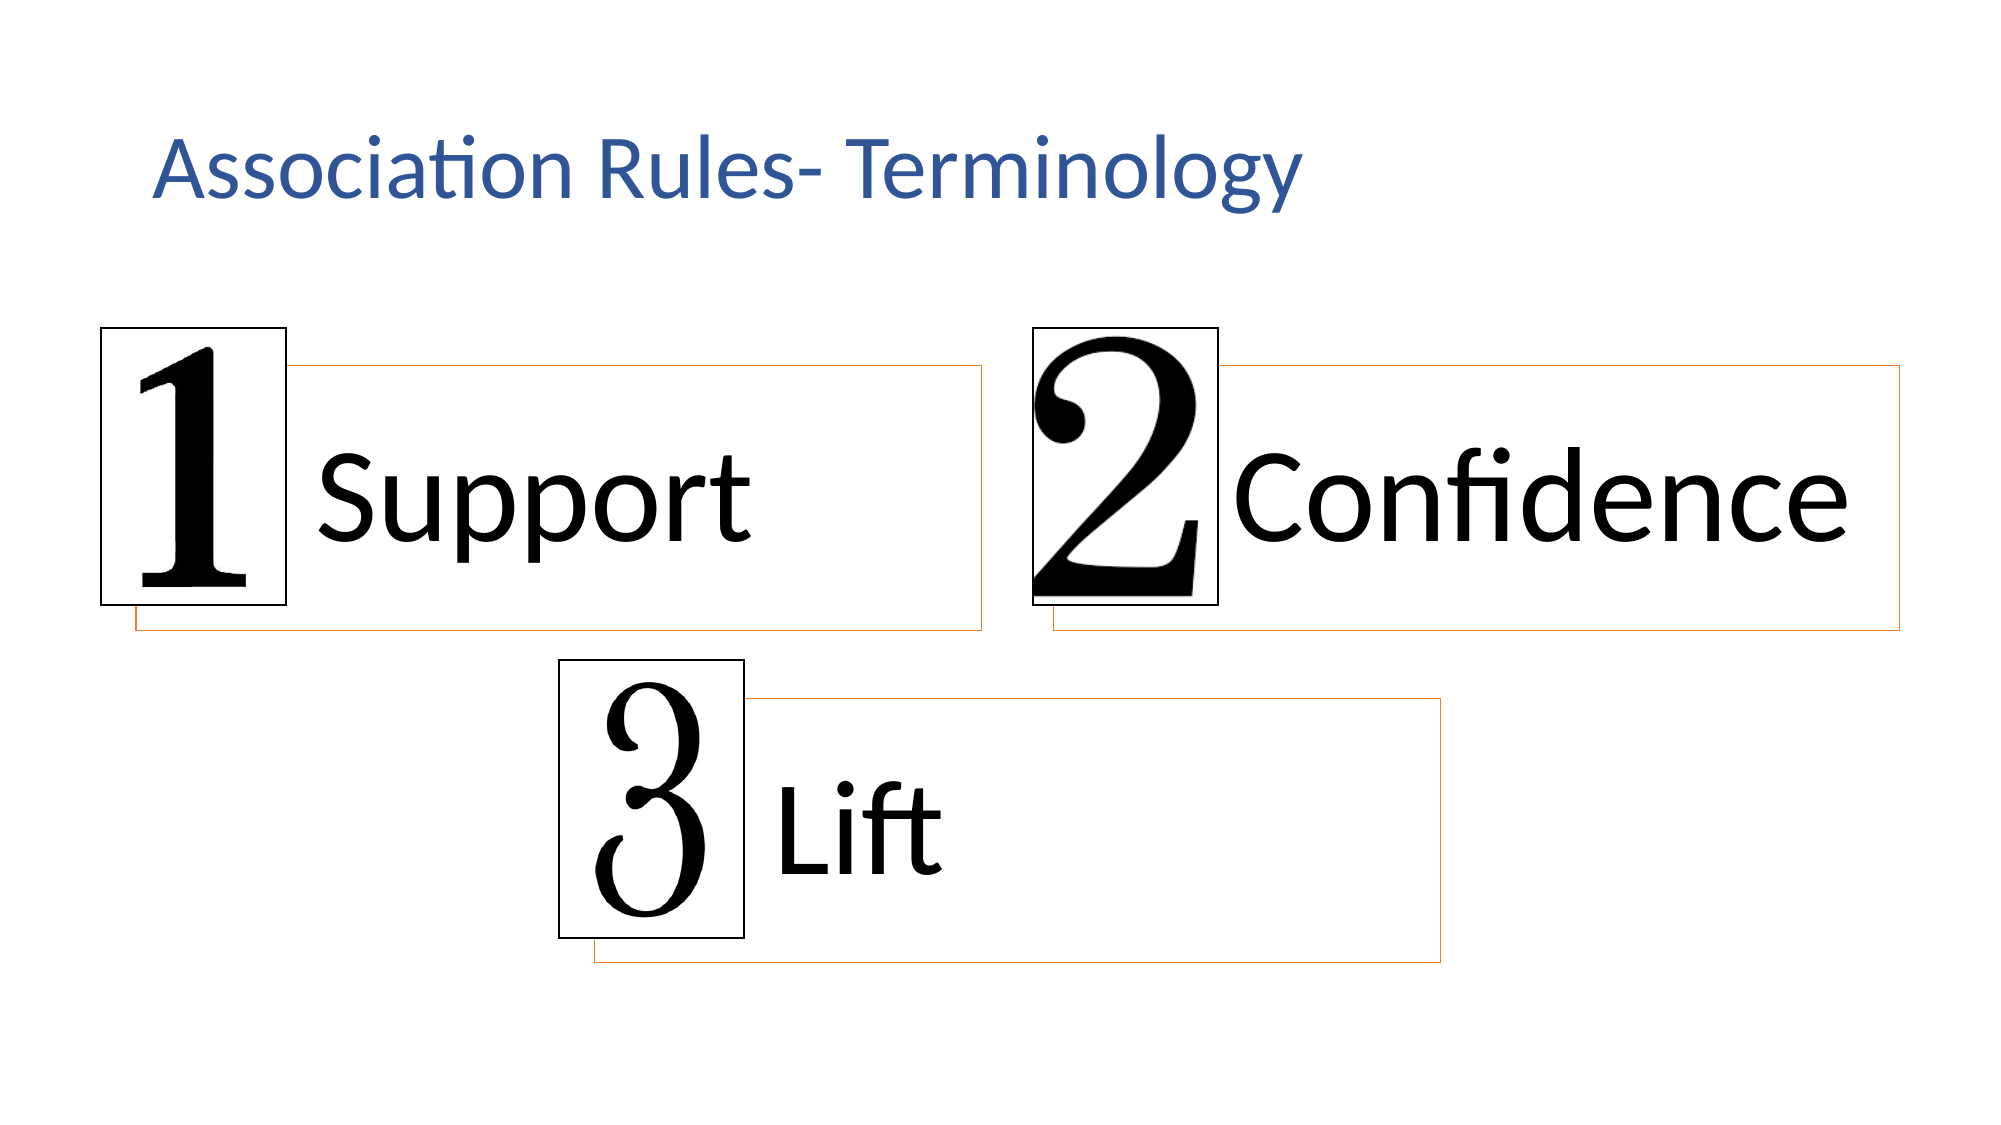

# Association Rules- Terminology
Support
Confidence
Lift